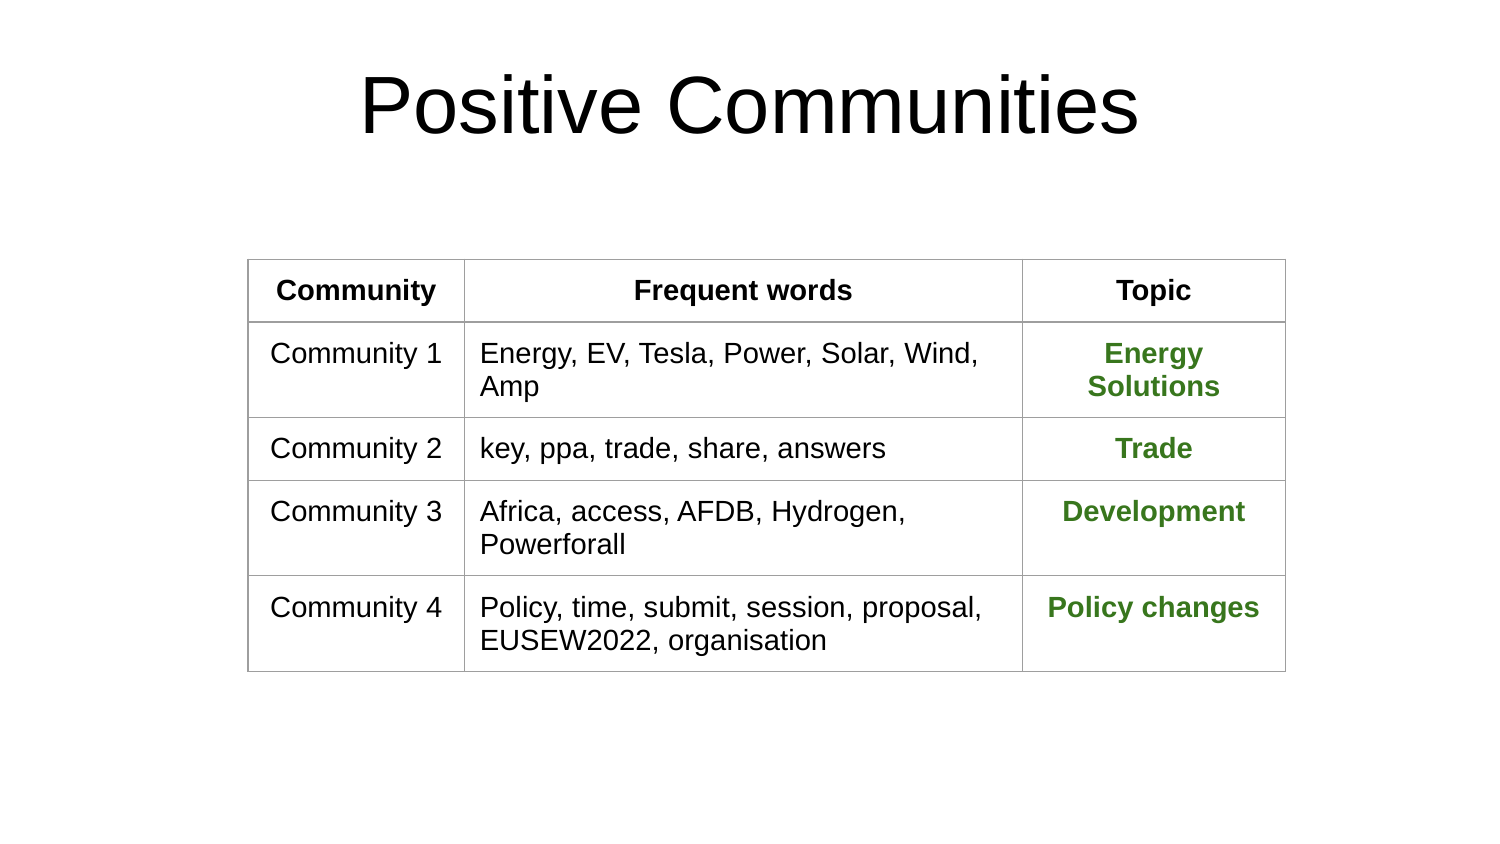

#
Positive Communities
| Community | Frequent words | Topic |
| --- | --- | --- |
| Community 1 | Energy, EV, Tesla, Power, Solar, Wind, Amp | Energy Solutions |
| Community 2 | key, ppa, trade, share, answers | Trade |
| Community 3 | Africa, access, AFDB, Hydrogen, Powerforall | Development |
| Community 4 | Policy, time, submit, session, proposal, EUSEW2022, organisation | Policy changes |